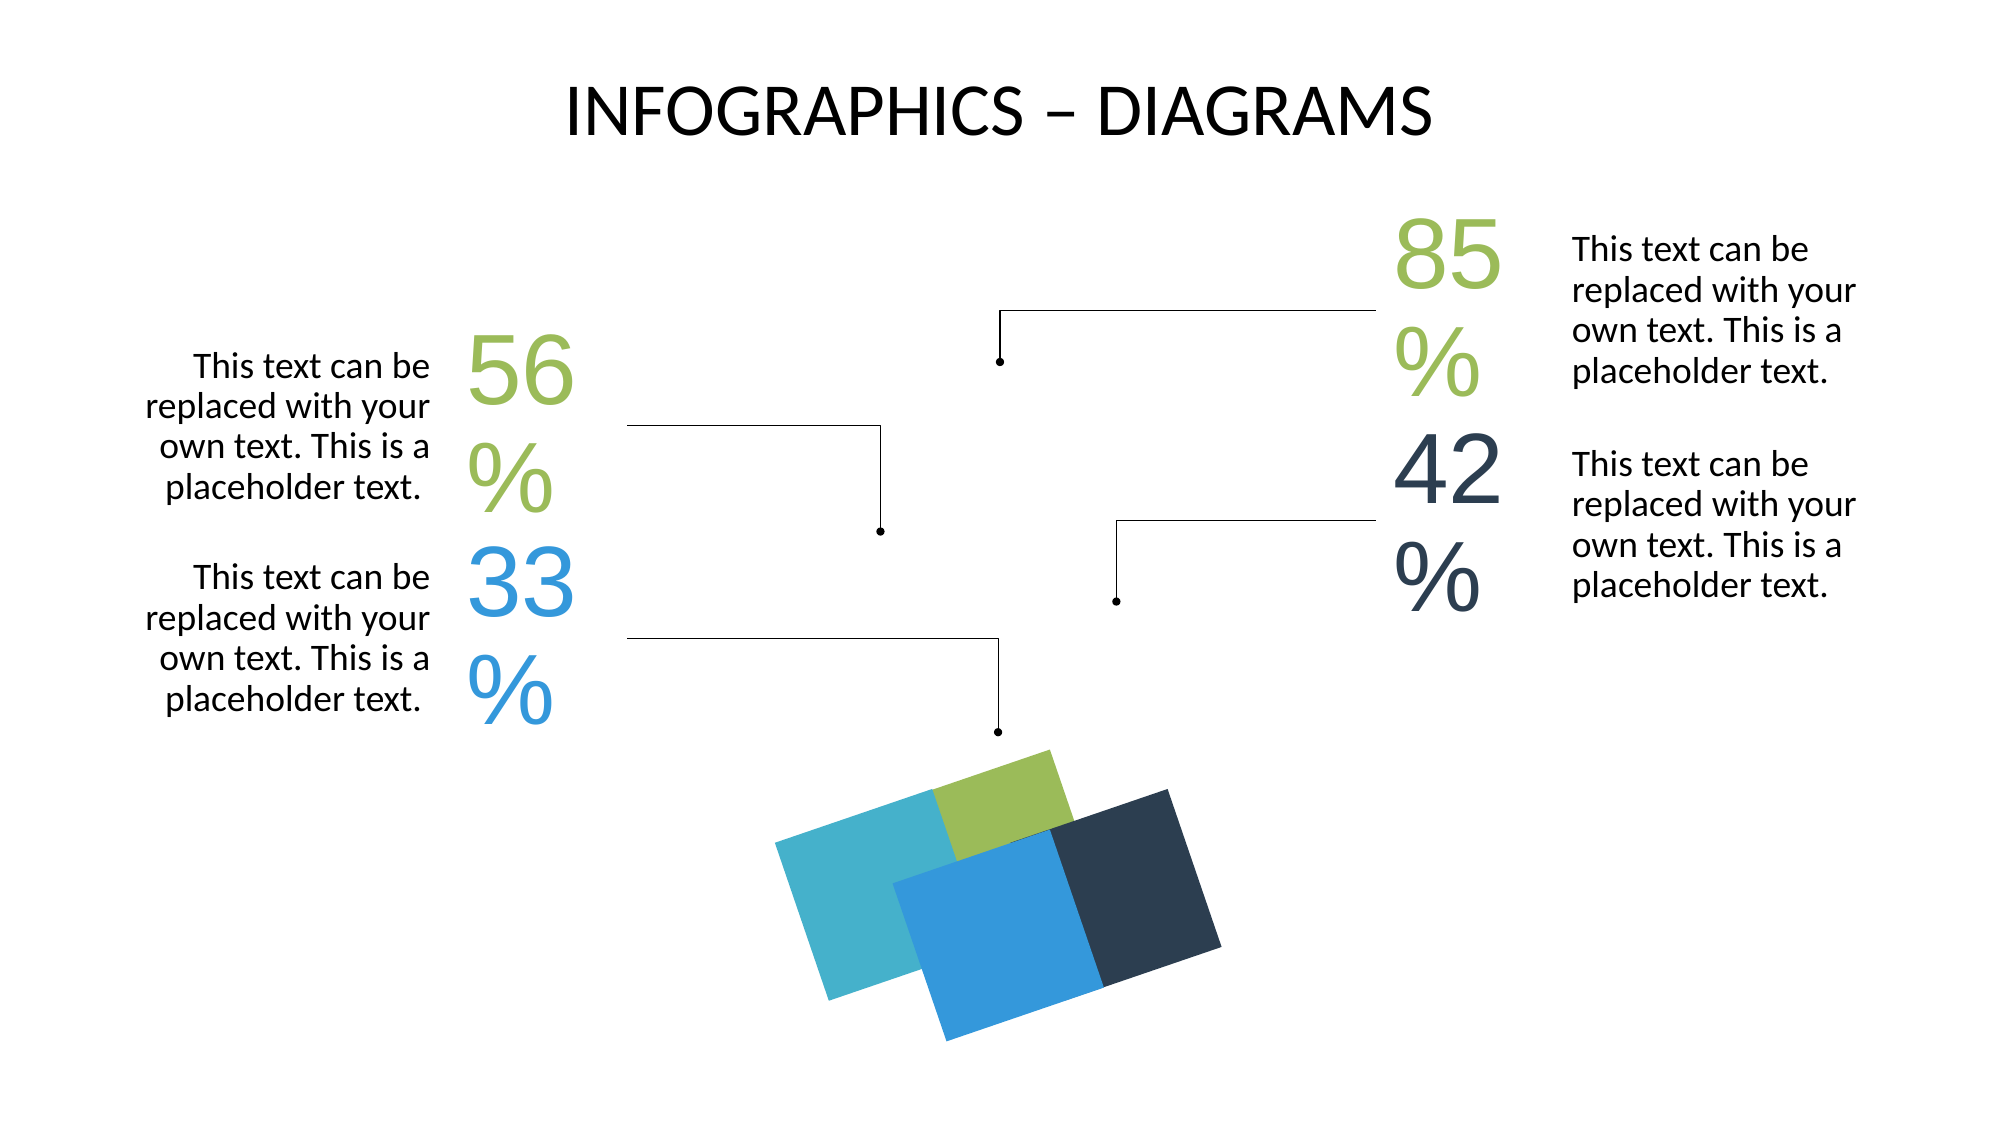

# Infographics – Diagrams
85%
This text can be replaced with your own text. This is a placeholder text.

This text can be replaced with your own text. This is a placeholder text.
56%

42%
This text can be replaced with your own text. This is a placeholder text.

This text can be replaced with your own text. This is a placeholder text.
33%